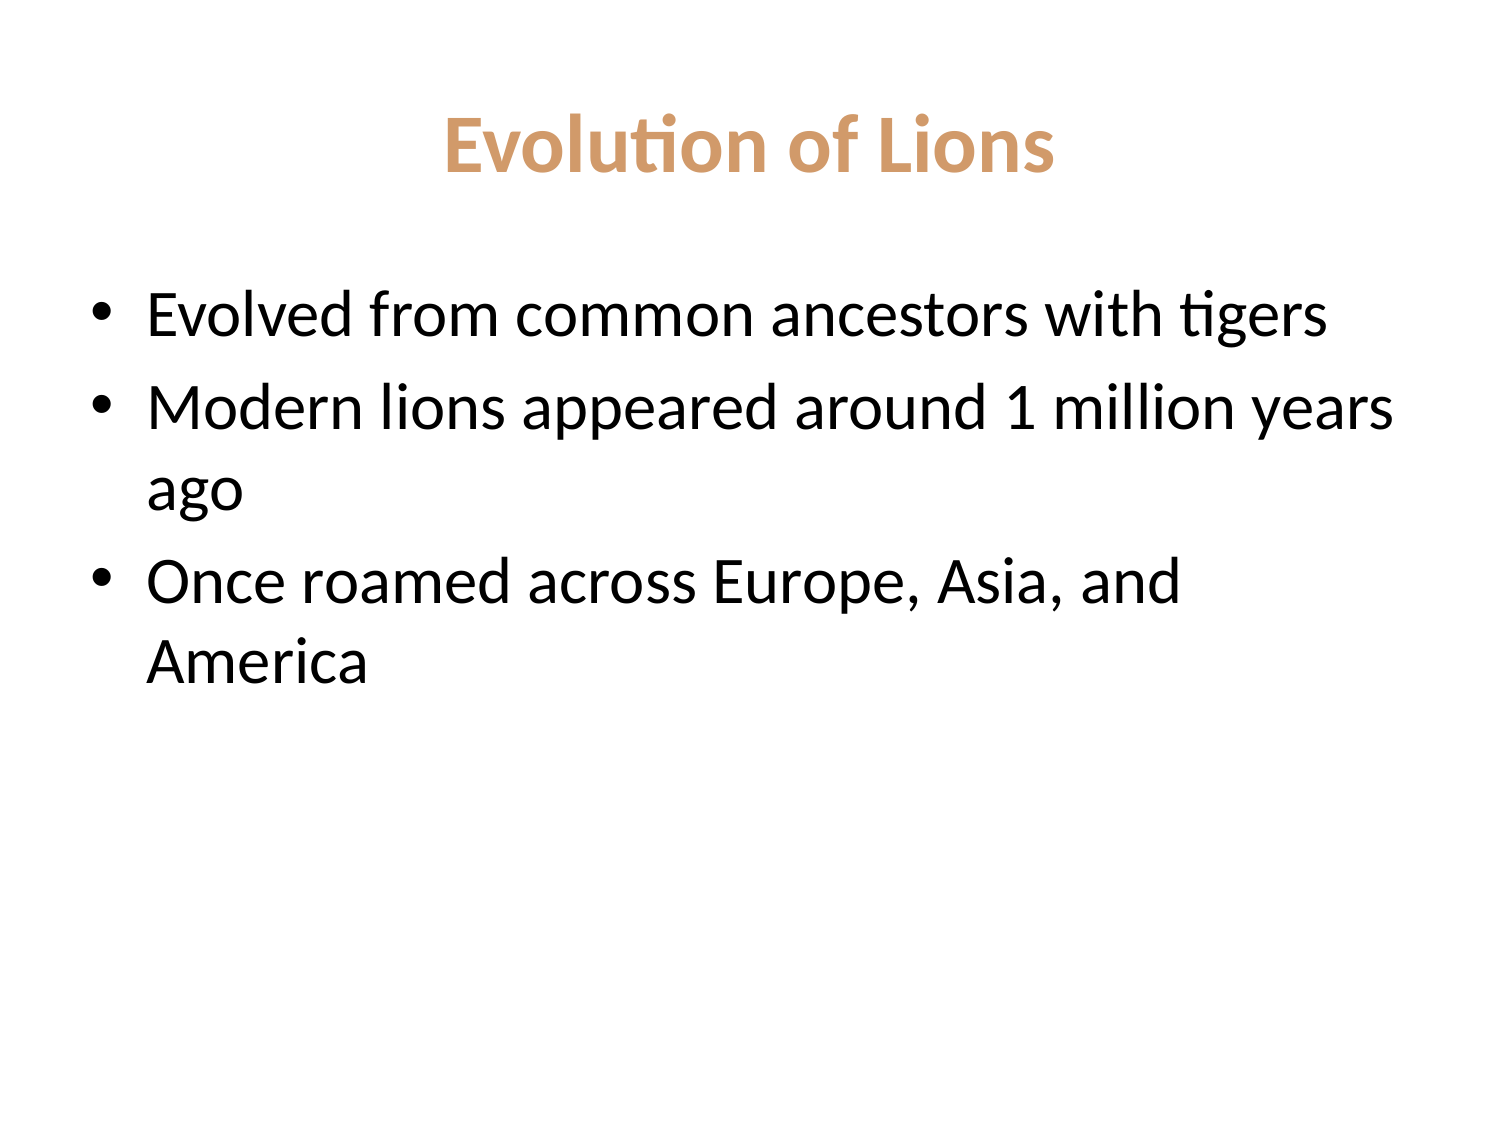

# Evolution of Lions
Evolved from common ancestors with tigers
Modern lions appeared around 1 million years ago
Once roamed across Europe, Asia, and America